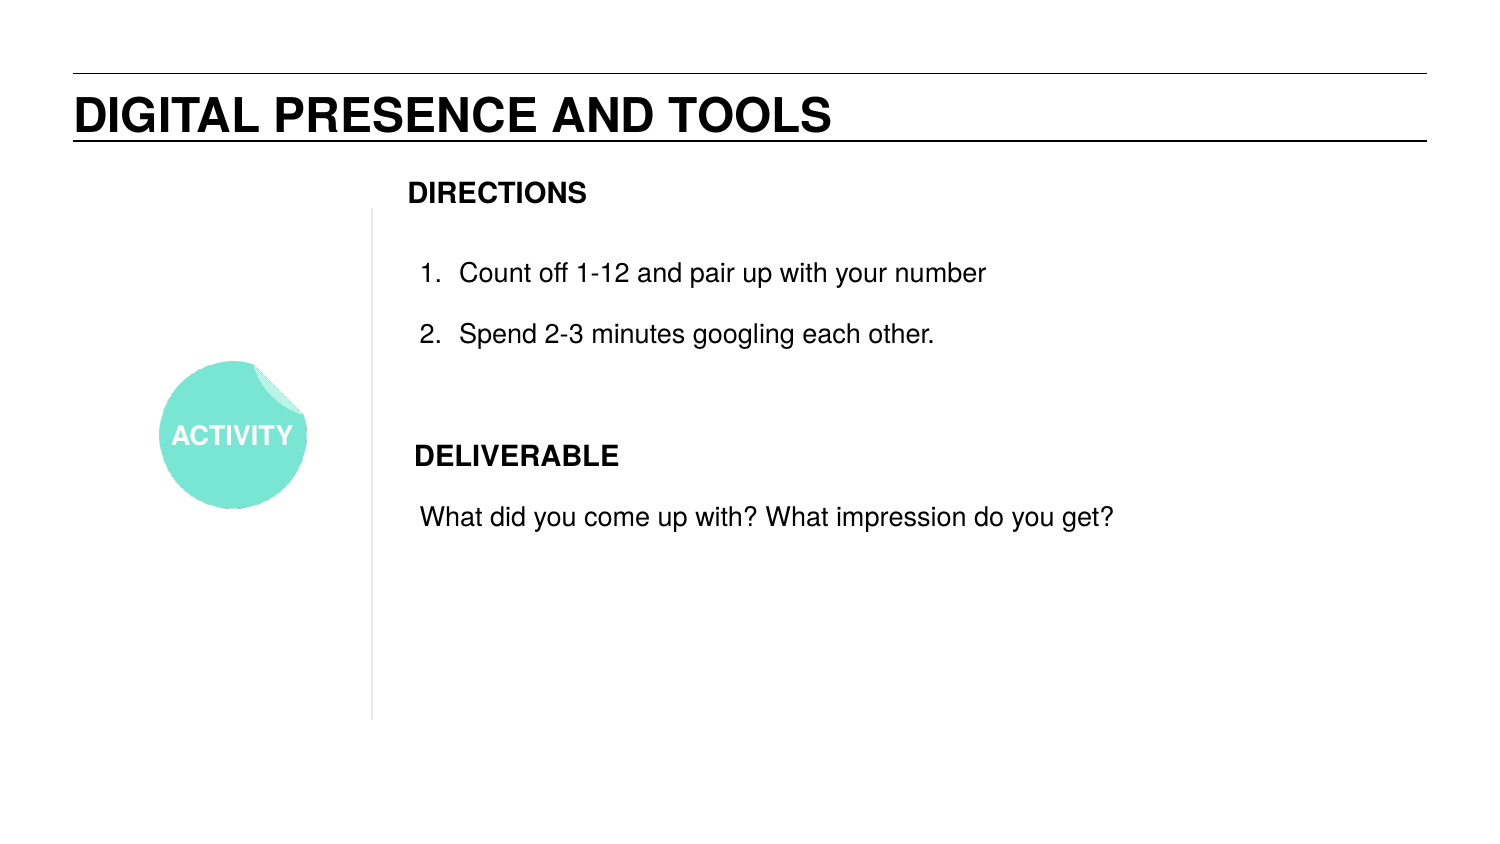

DIGITAL PRESENCE AND TOOLS
DIRECTIONS
Count off 1-12 and pair up with your number
Spend 2-3 minutes googling each other.
DELIVERABLE
What did you come up with? What impression do you get?